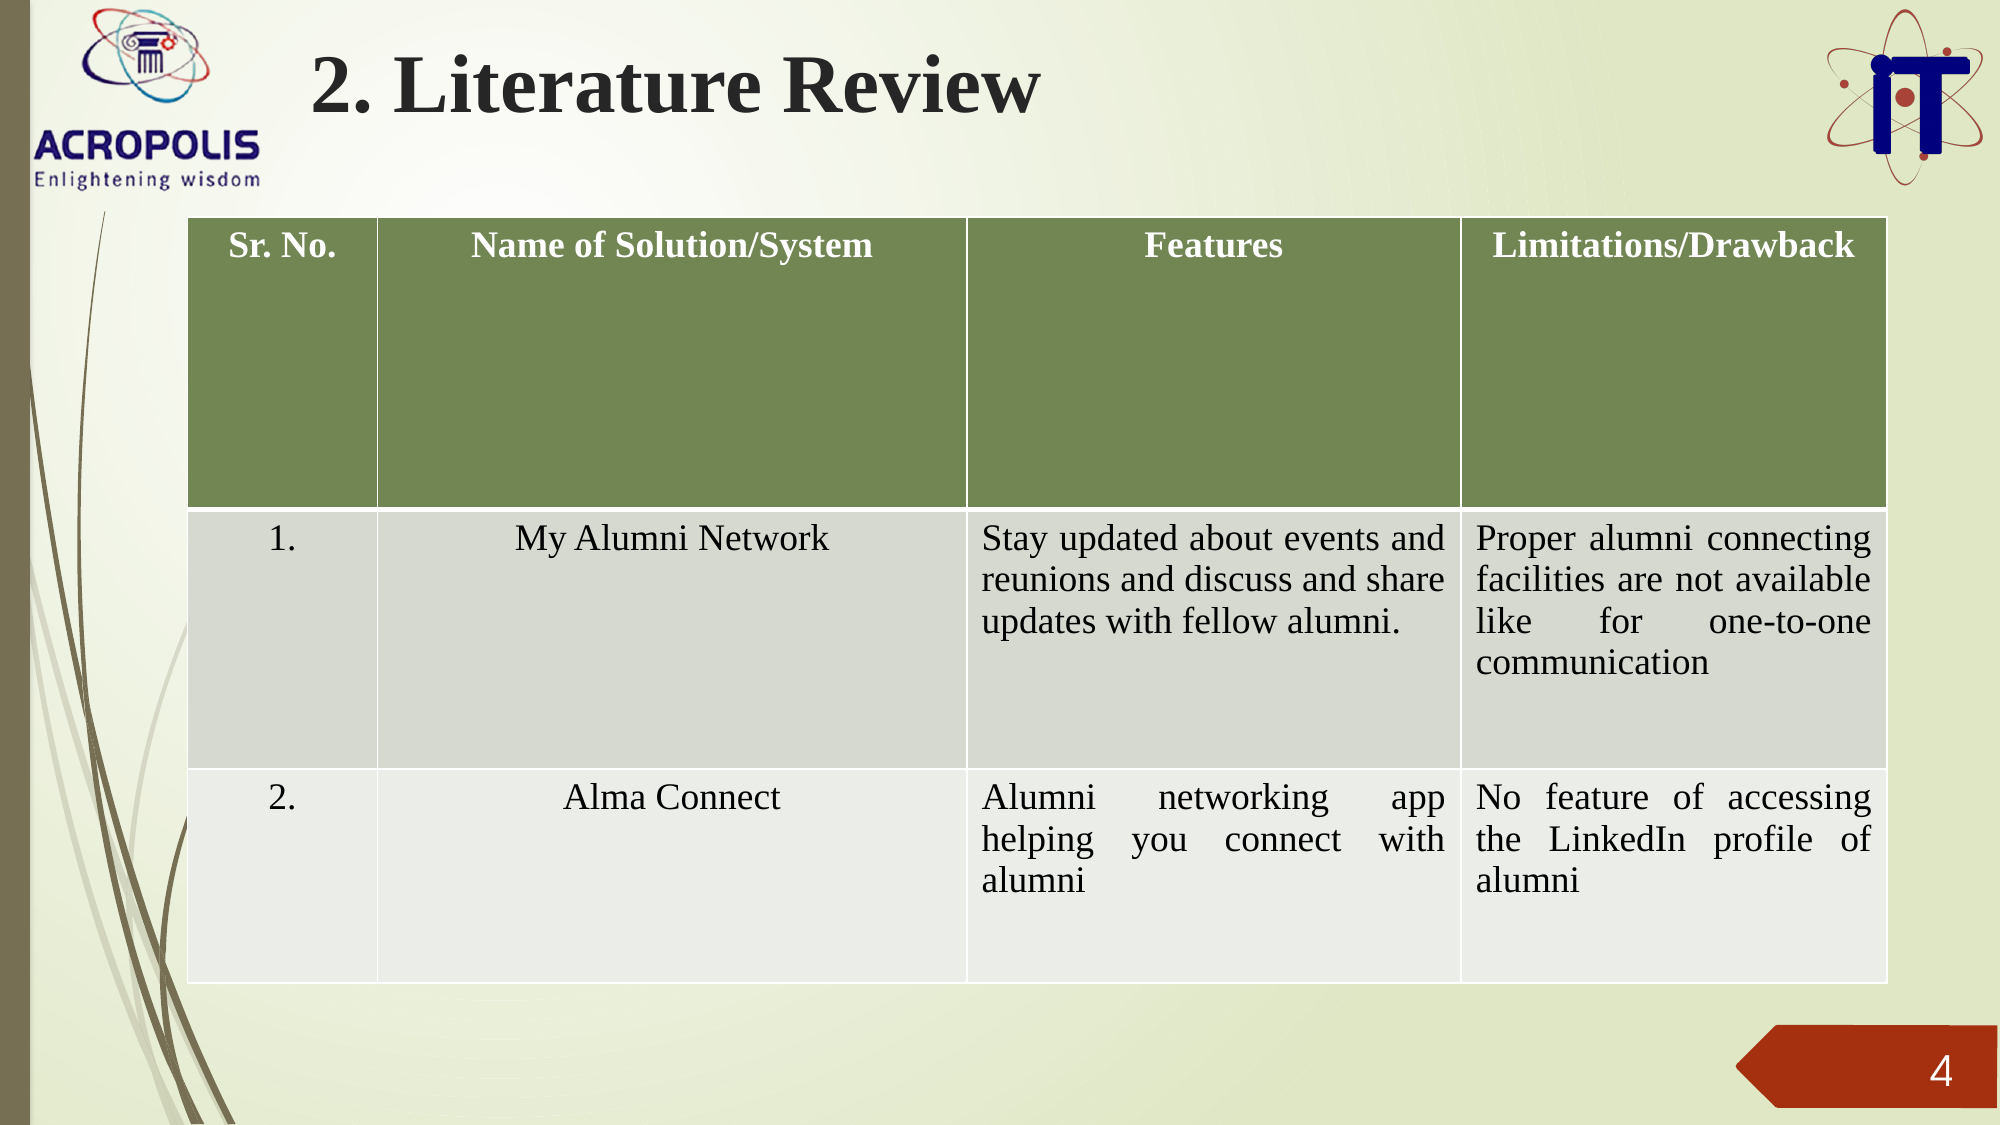

# 2. Literature Review
| Sr. No. | Name of Solution/System | Features | Limitations/Drawback |
| --- | --- | --- | --- |
| 1. | My Alumni Network | Stay updated about events and reunions and discuss and share updates with fellow alumni. | Proper alumni connecting facilities are not available like for one-to-one communication |
| 2. | Alma Connect | Alumni networking app helping you connect with alumni | No feature of accessing the LinkedIn profile of alumni |
4